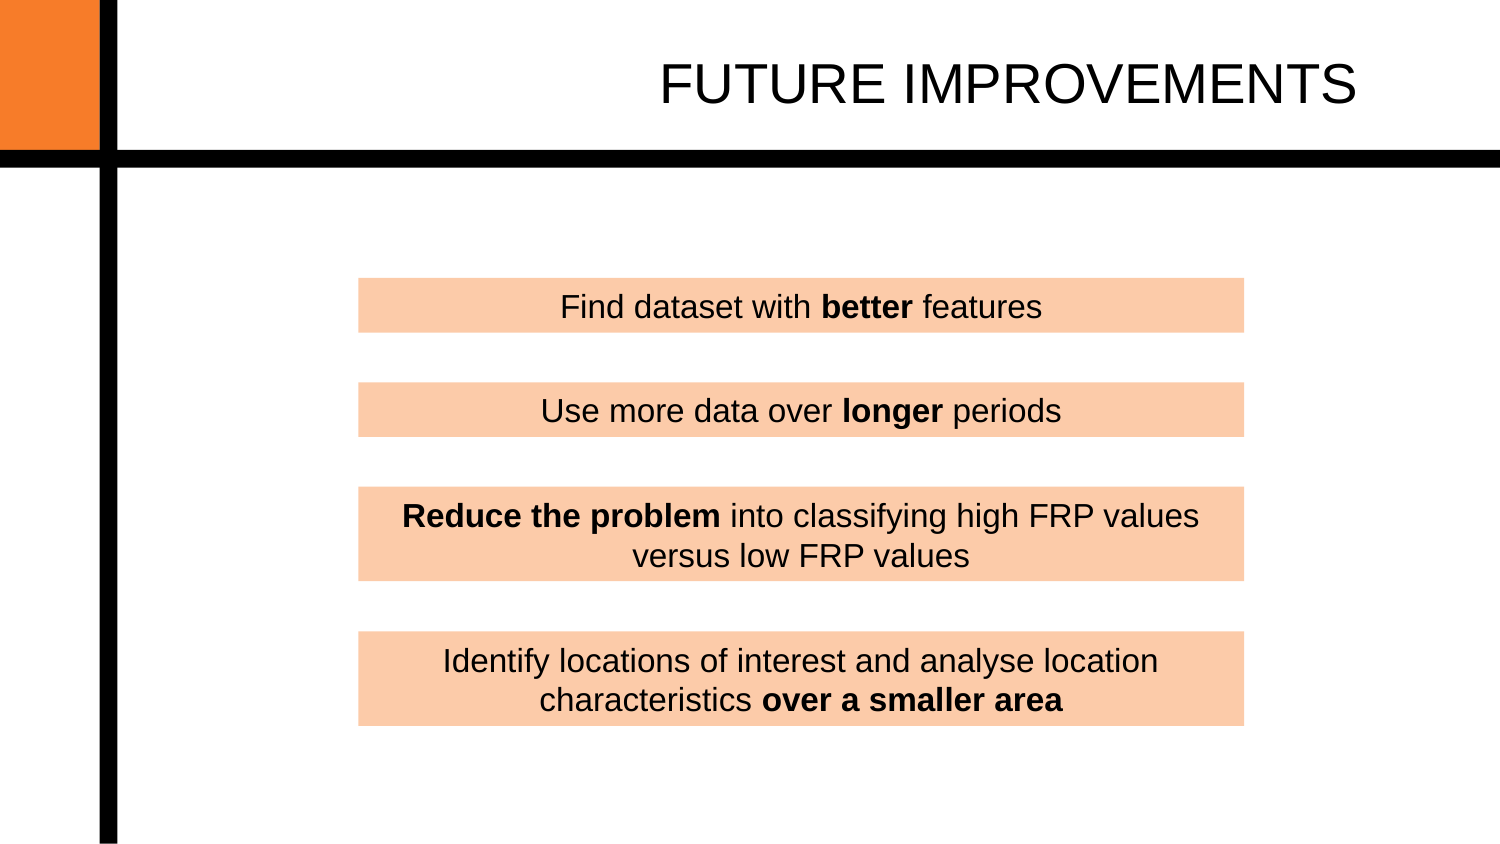

FUTURE IMPROVEMENTS
Find dataset with better features
Use more data over longer periods
Reduce the problem into classifying high FRP values versus low FRP values
Identify locations of interest and analyse location characteristics over a smaller area